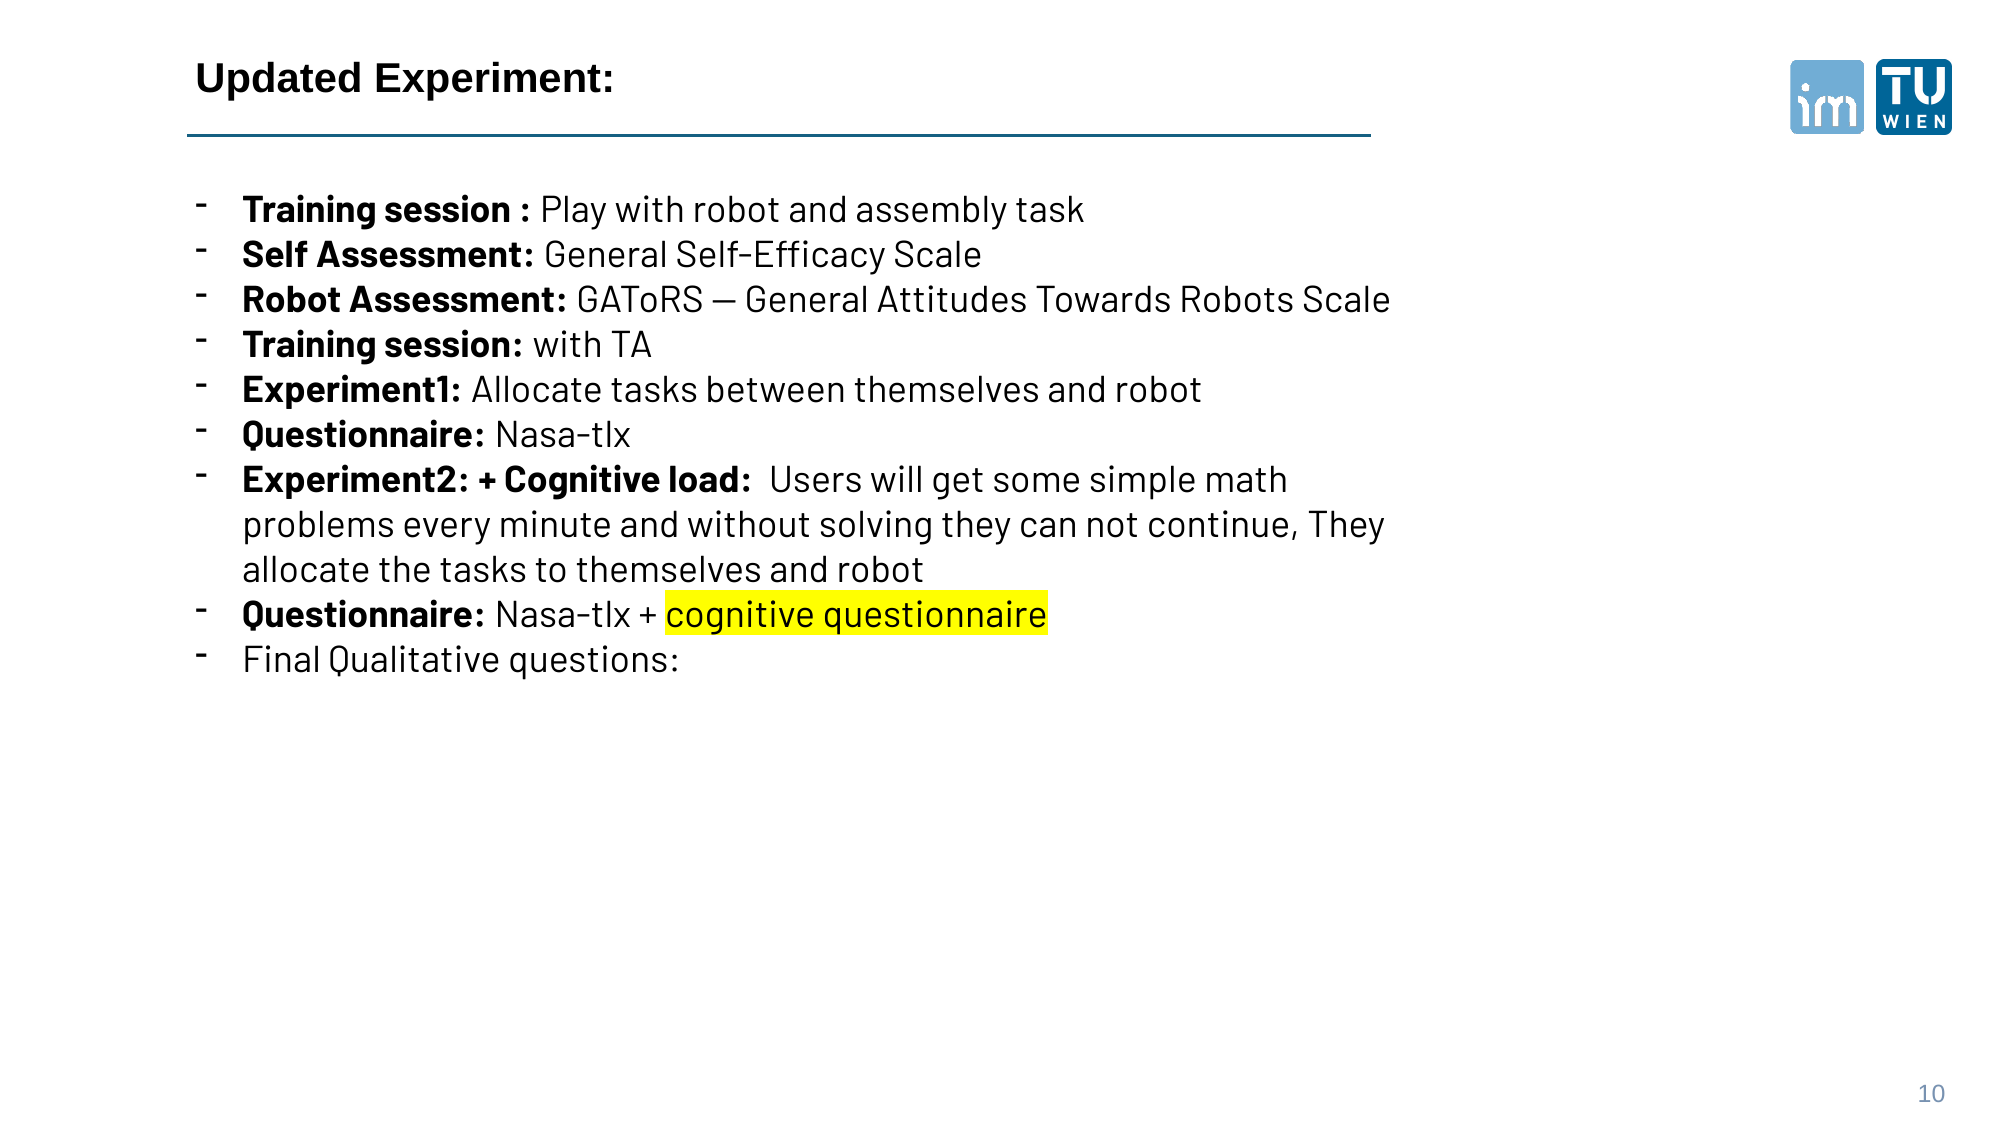

Updated Experiment:
Training session : Play with robot and assembly task
Self Assessment: General Self-Efficacy Scale
Robot Assessment: GAToRS — General Attitudes Towards Robots Scale
Training session: with TA
Experiment1: Allocate tasks between themselves and robot
Questionnaire: Nasa-tlx
Experiment2: + Cognitive load:  Users will get some simple math problems every minute and without solving they can not continue, They allocate the tasks to themselves and robot
Questionnaire: Nasa-tlx + cognitive questionnaire
Final Qualitative questions:

10